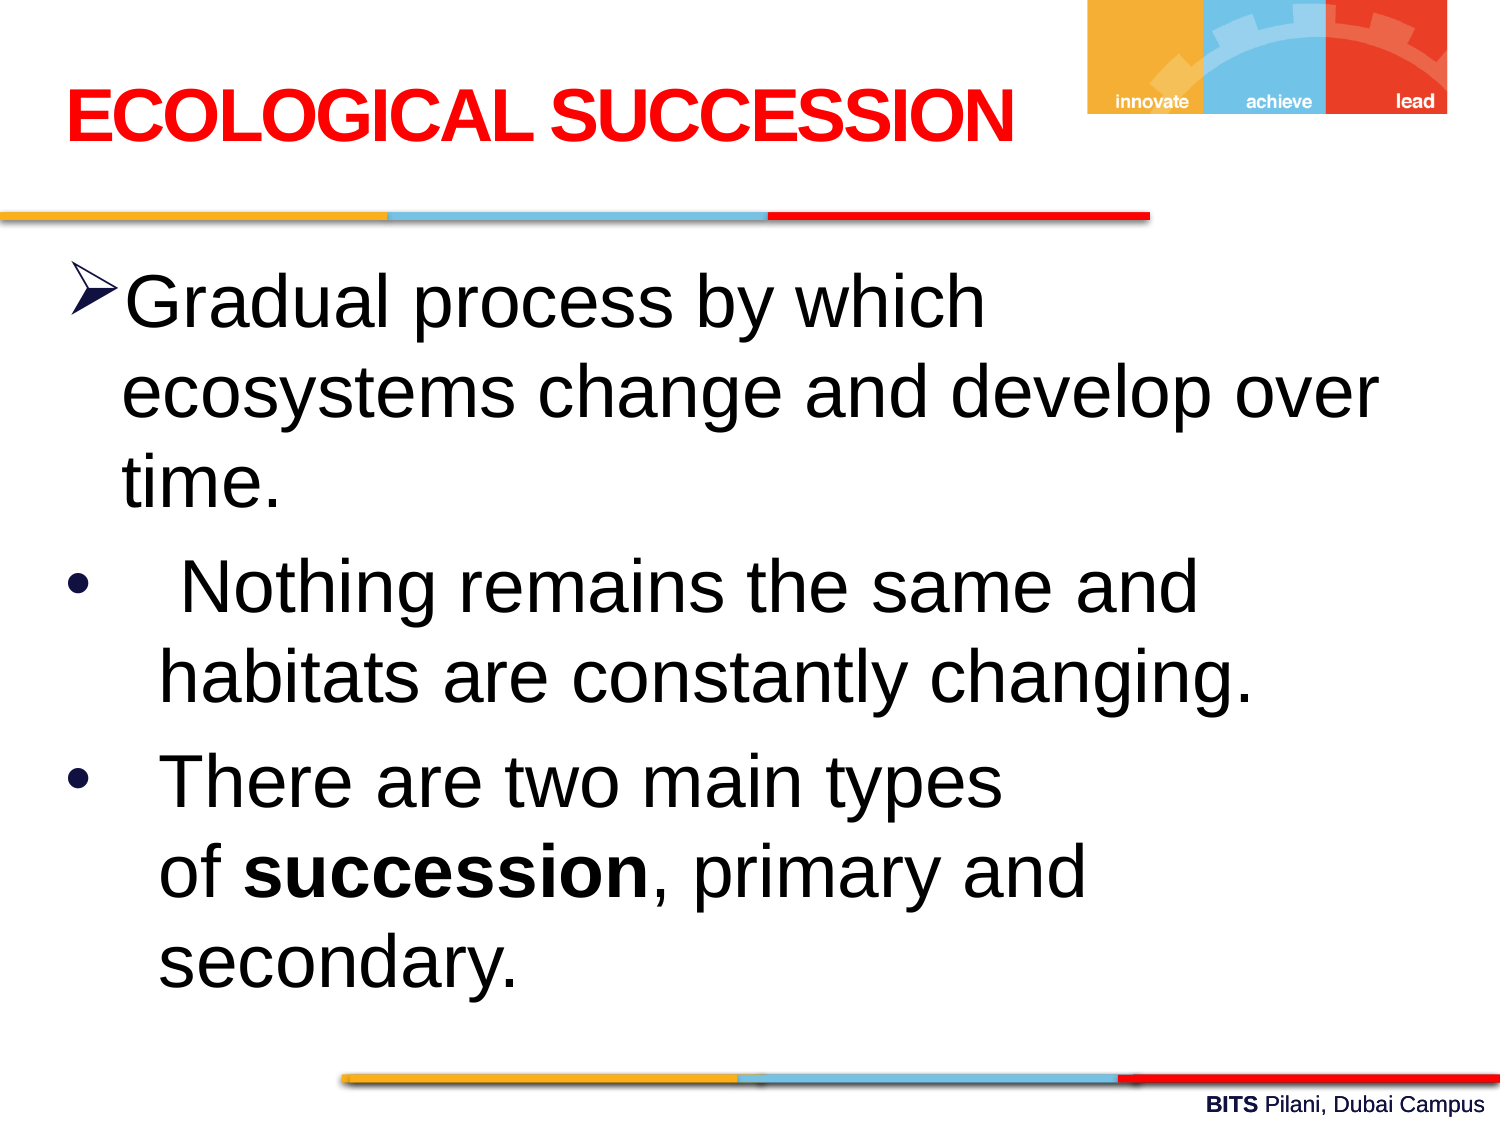

ECOLOGICAL SUCCESSION
Gradual process by which ecosystems change and develop over time.
 Nothing remains the same and habitats are constantly changing.
There are two main types of succession, primary and secondary.